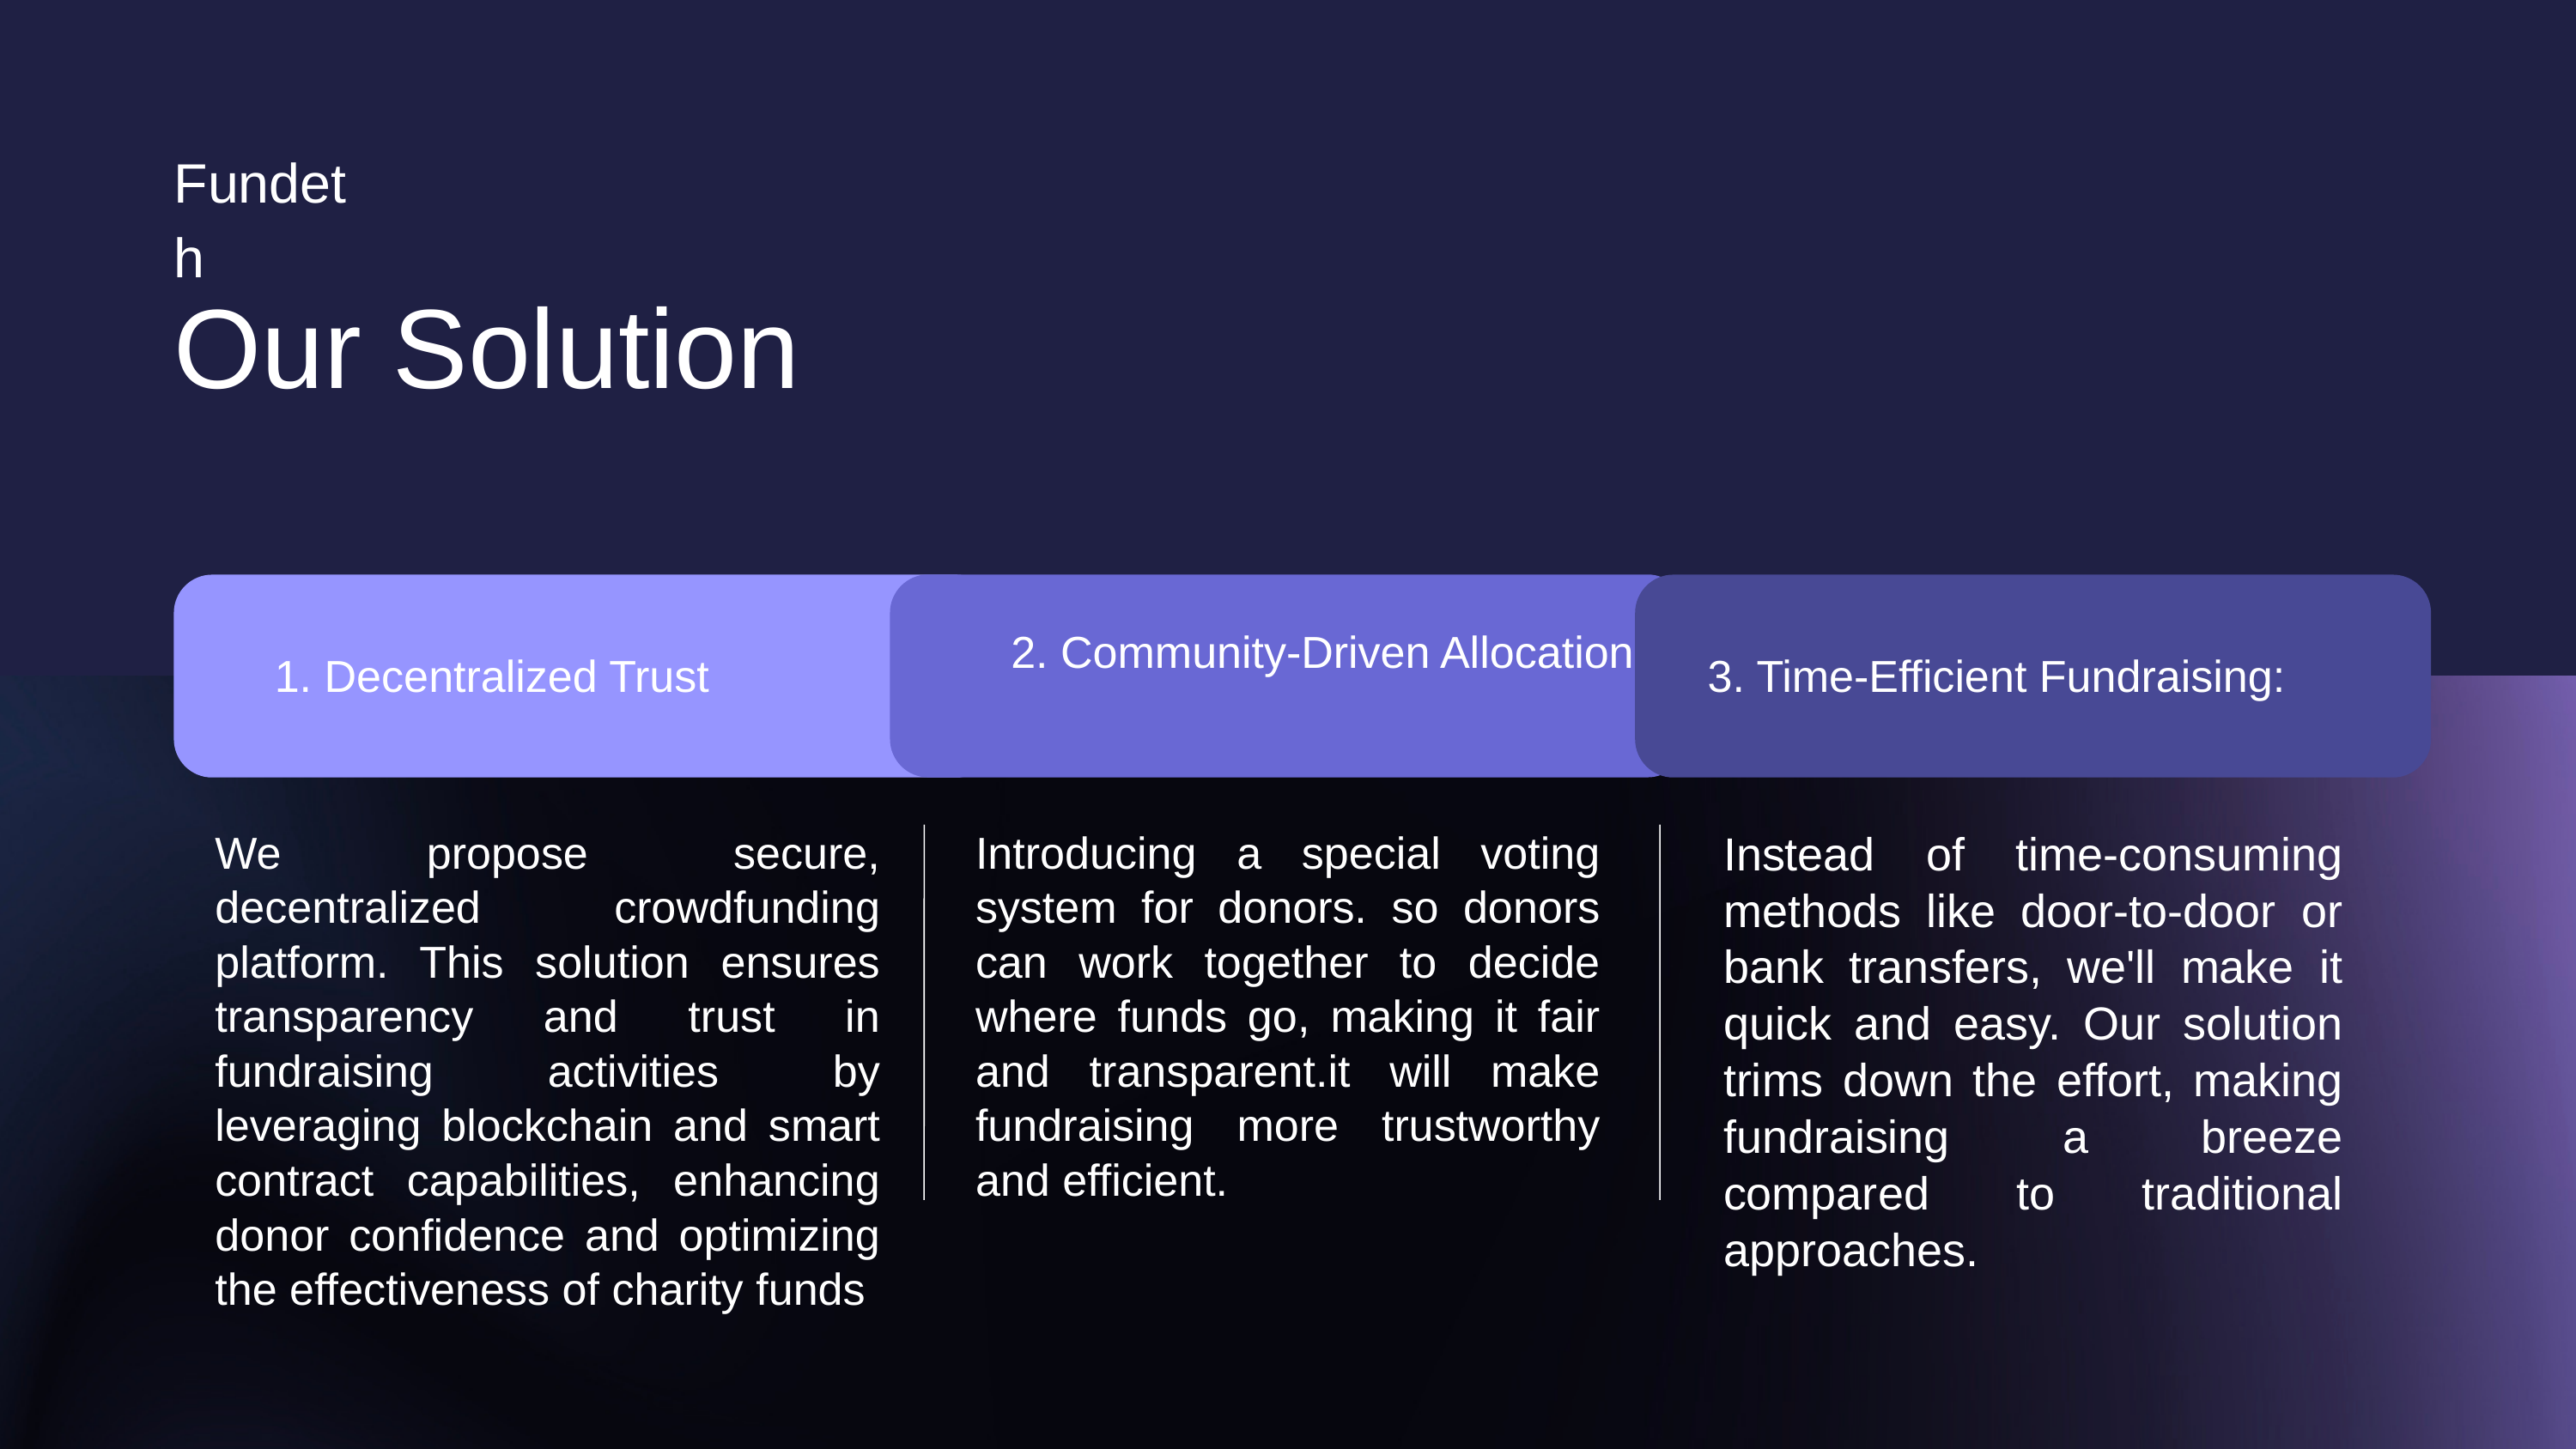

Fundeth
Our Solution

2. Community-Driven Allocation
1. Decentralized Trust
3. Time-Efficient Fundraising:

We propose secure, decentralized crowdfunding platform. This solution ensures transparency and trust in fundraising activities by leveraging blockchain and smart contract capabilities, enhancing donor confidence and optimizing the effectiveness of charity funds
Introducing a special voting system for donors. so donors can work together to decide where funds go, making it fair and transparent.it will make fundraising more trustworthy and efficient.

Instead of time-consuming methods like door-to-door or bank transfers, we'll make it quick and easy. Our solution trims down the effort, making fundraising a breeze compared to traditional approaches.